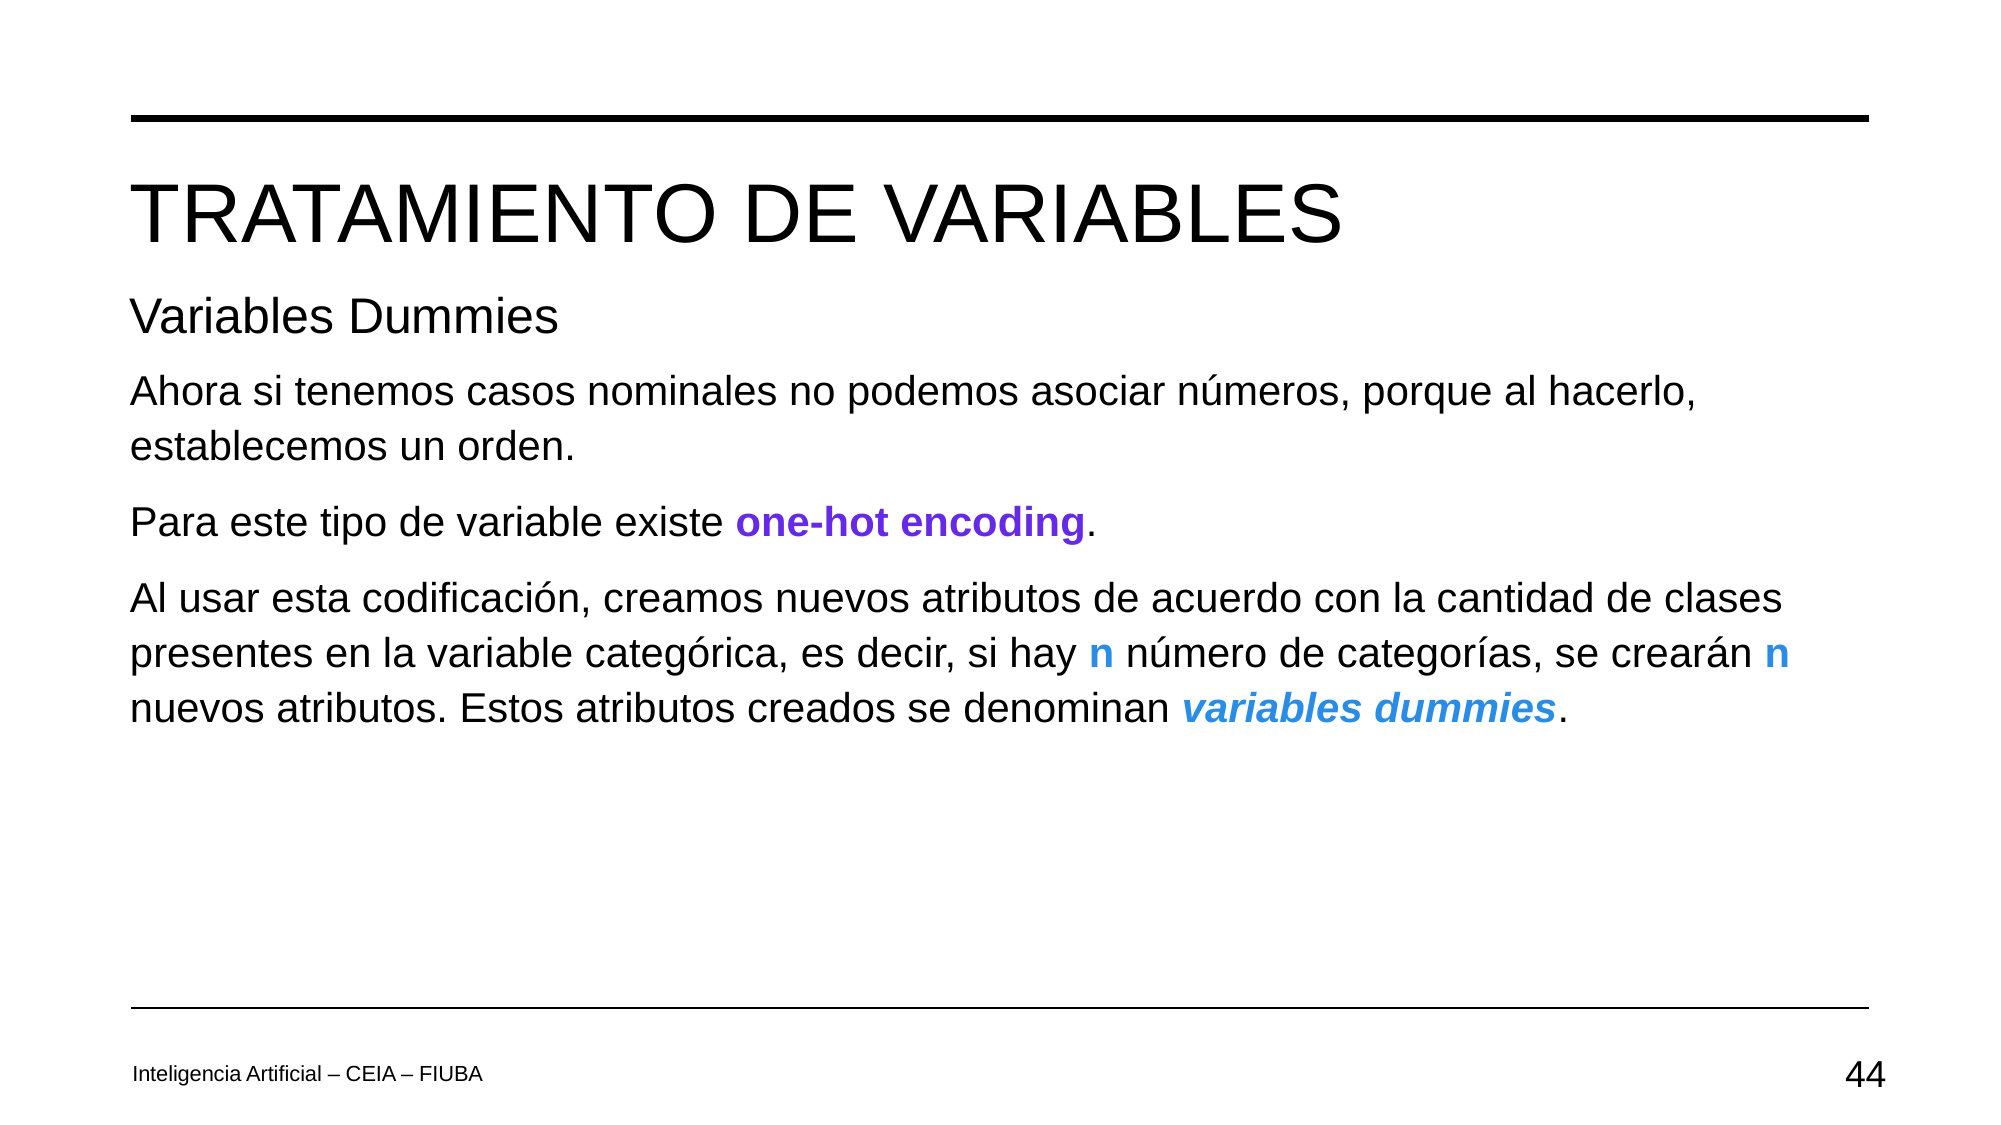

# Tratamiento de variables
Variables Dummies
Ahora si tenemos casos nominales no podemos asociar números, porque al hacerlo, establecemos un orden.
Para este tipo de variable existe one-hot encoding.
Al usar esta codificación, creamos nuevos atributos de acuerdo con la cantidad de clases presentes en la variable categórica, es decir, si hay n número de categorías, se crearán n nuevos atributos. Estos atributos creados se denominan variables dummies.

Inteligencia Artificial – CEIA – FIUBA
44
Image by vectorjuice